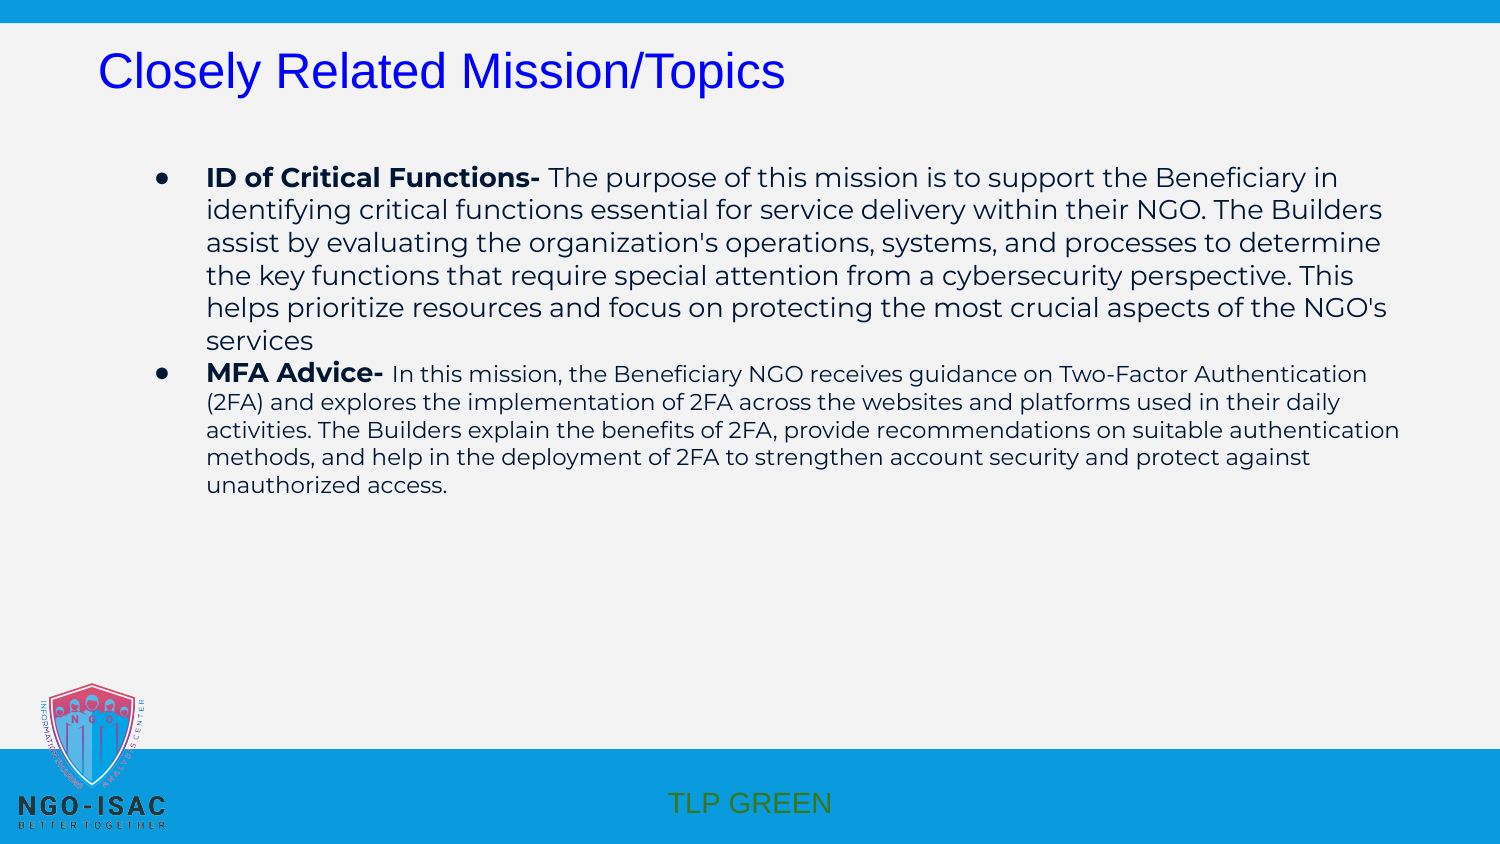

# Closely Related Mission/Topics
ID of Critical Functions- The purpose of this mission is to support the Beneficiary in identifying critical functions essential for service delivery within their NGO. The Builders assist by evaluating the organization's operations, systems, and processes to determine the key functions that require special attention from a cybersecurity perspective. This helps prioritize resources and focus on protecting the most crucial aspects of the NGO's services
MFA Advice- In this mission, the Beneficiary NGO receives guidance on Two-Factor Authentication (2FA) and explores the implementation of 2FA across the websites and platforms used in their daily activities. The Builders explain the benefits of 2FA, provide recommendations on suitable authentication methods, and help in the deployment of 2FA to strengthen account security and protect against unauthorized access.